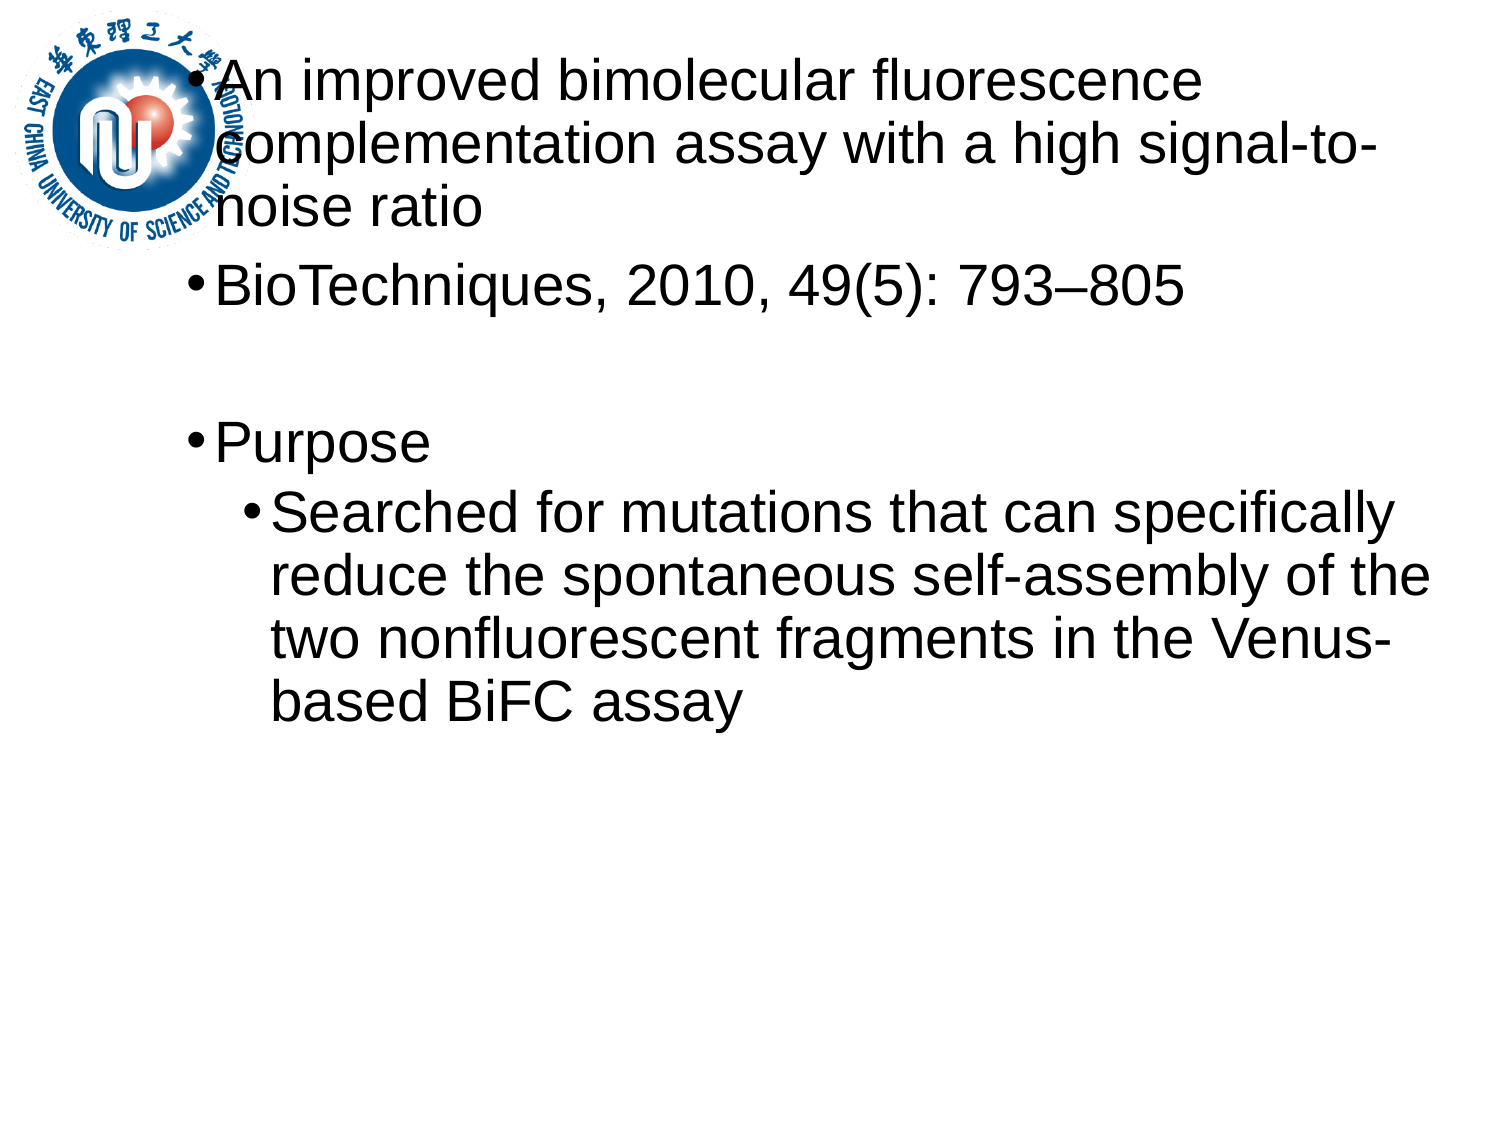

An improved bimolecular fluorescence complementation assay with a high signal-to-noise ratio
BioTechniques, 2010, 49(5): 793–805

Purpose
Searched for mutations that can specifically reduce the spontaneous self-assembly of the two nonfluorescent fragments in the Venus-based BiFC assay